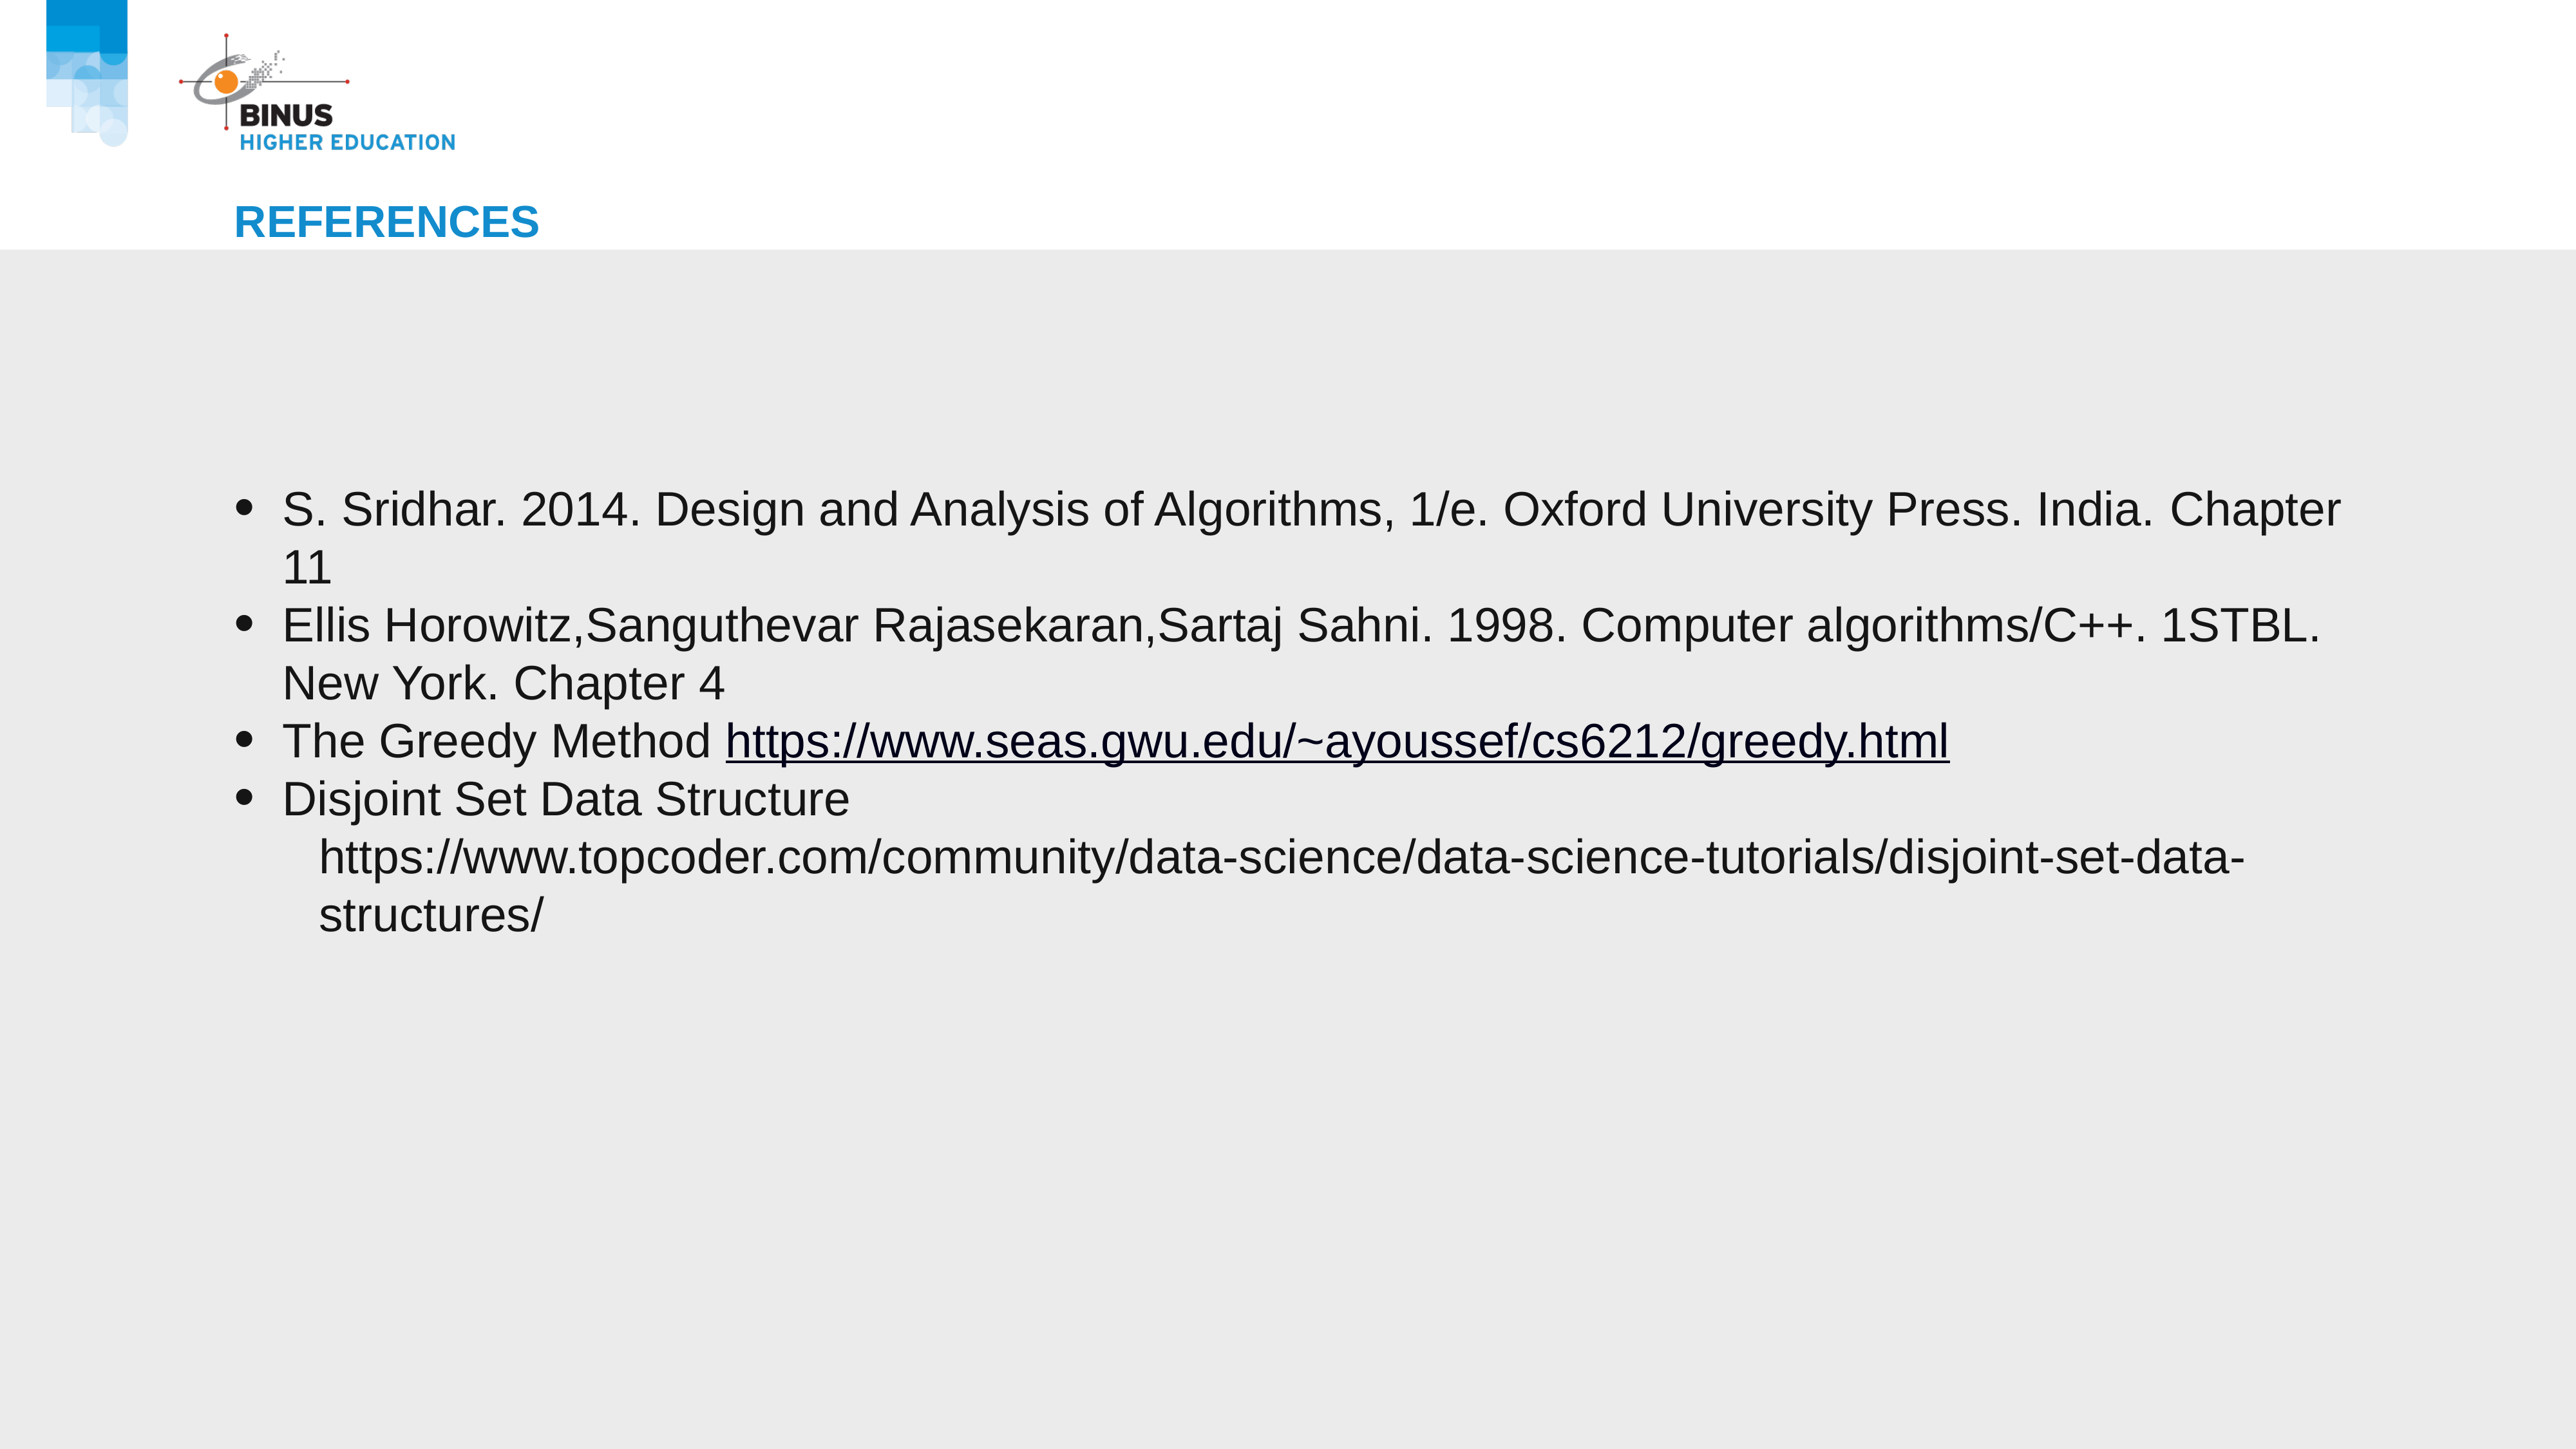

# References

S. Sridhar. 2014. Design and Analysis of Algorithms, 1/e. Oxford University Press. India. Chapter 11
Ellis Horowitz,Sanguthevar Rajasekaran,Sartaj Sahni. 1998. Computer algorithms/C++. 1STBL. New York. Chapter 4
The Greedy Method https://www.seas.gwu.edu/~ayoussef/cs6212/greedy.html
Disjoint Set Data Structure
https://www.topcoder.com/community/data-science/data-science-tutorials/disjoint-set-data-structures/